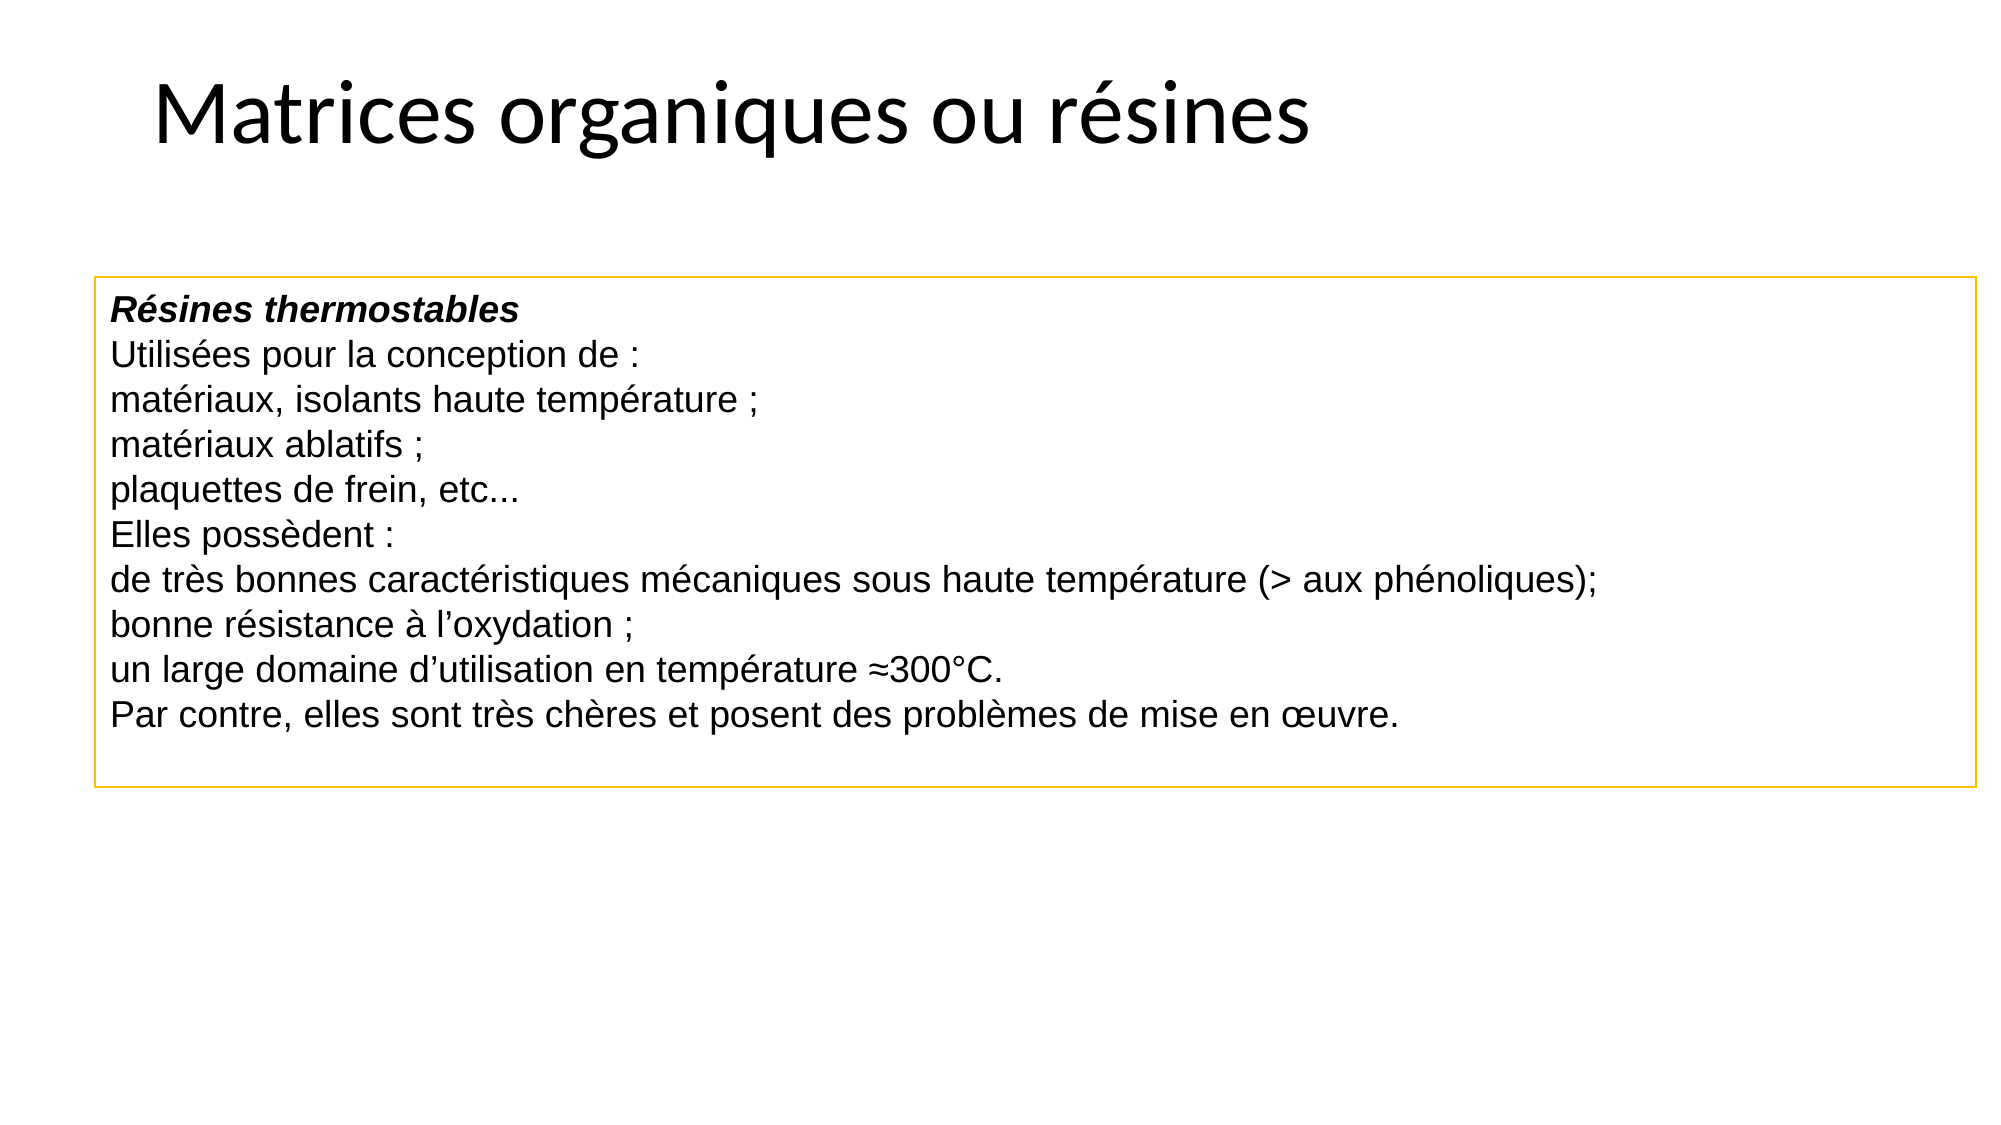

# Matrices organiques ou résines
Résines thermostables
Utilisées pour la conception de :
matériaux, isolants haute température ;
matériaux ablatifs ;
plaquettes de frein, etc...
Elles possèdent :
de très bonnes caractéristiques mécaniques sous haute température (> aux phénoliques);
bonne résistance à l’oxydation ;
un large domaine d’utilisation en température ≈300°C.
Par contre, elles sont très chères et posent des problèmes de mise en œuvre.